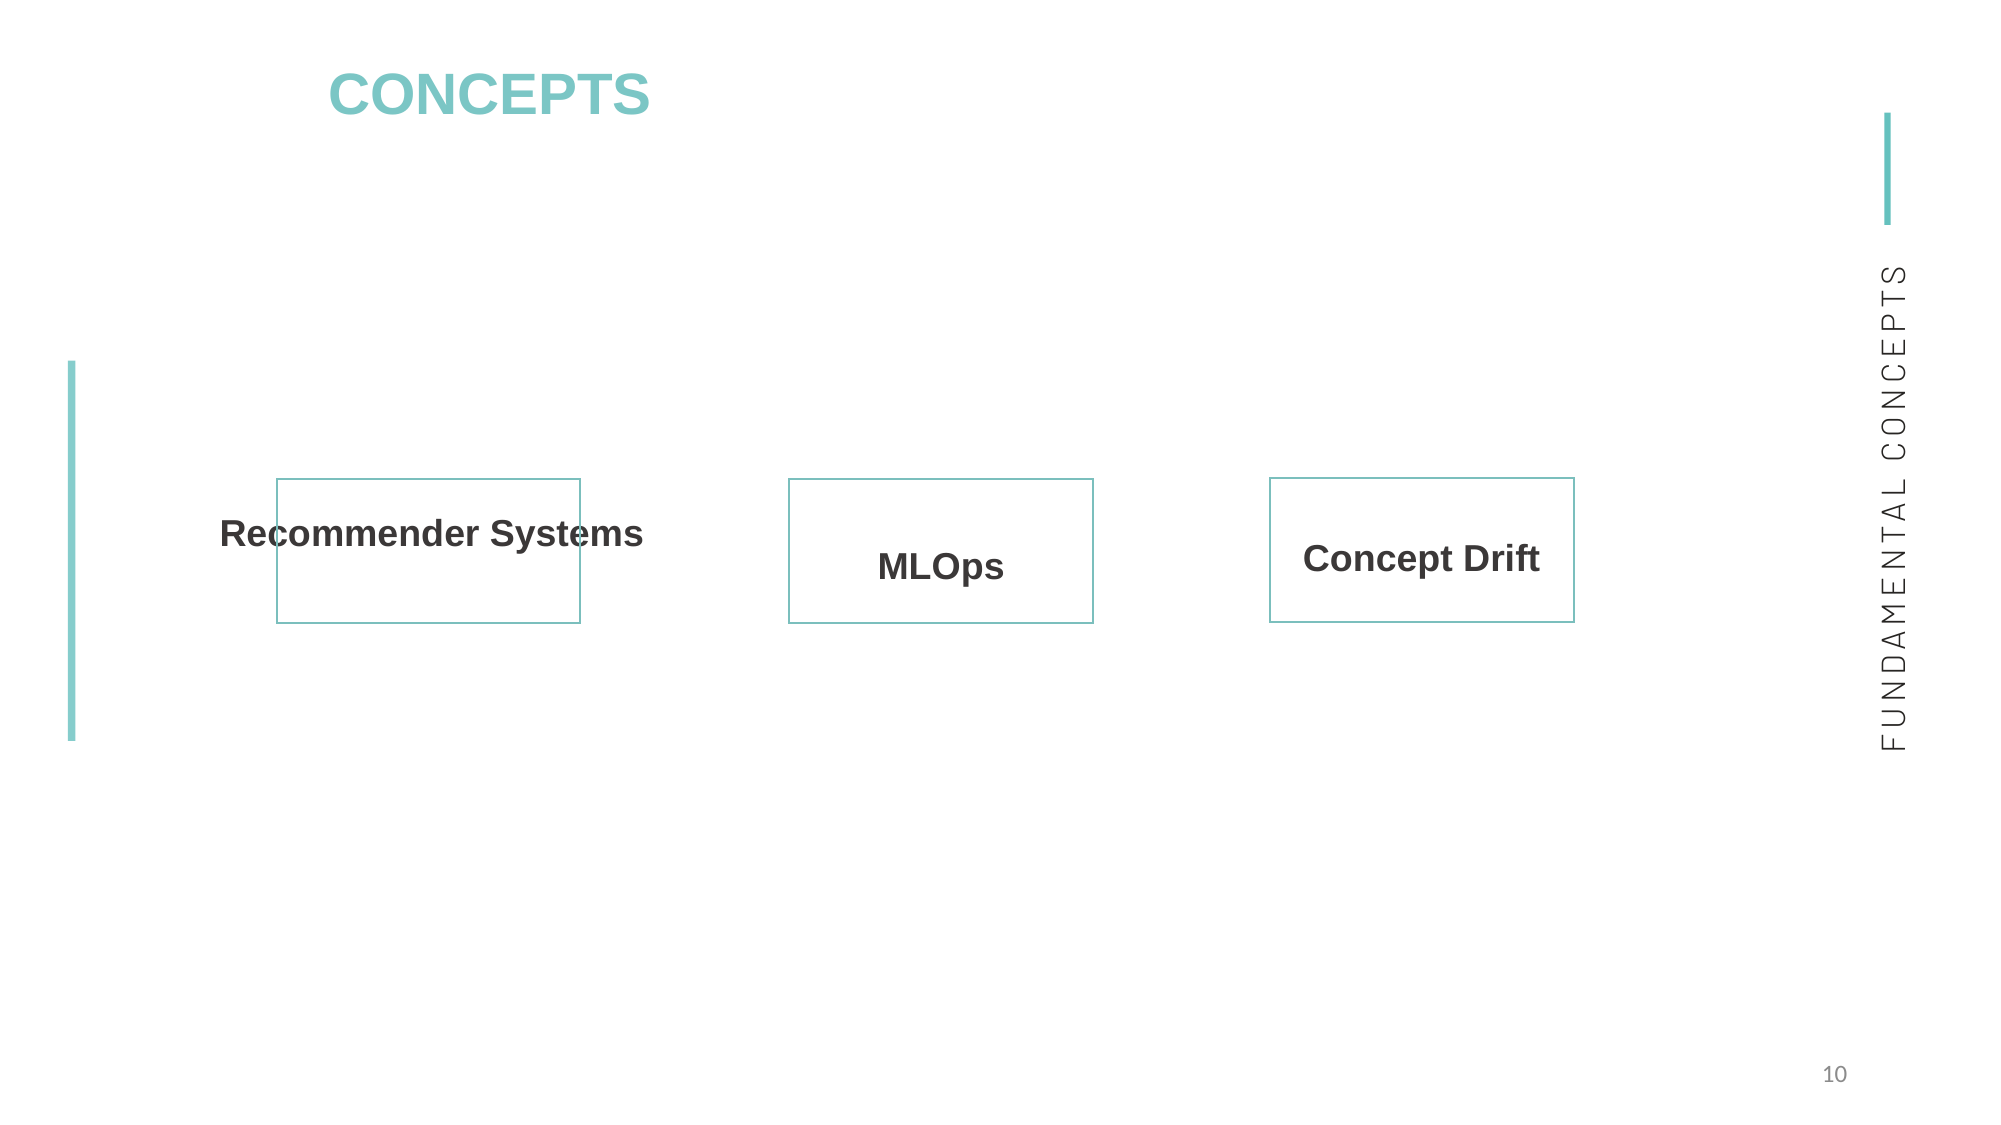

CONCEPTS

FUNDAMENTAL CONCEPTS

Recommender Systems

Concept Drift
MLOps
10